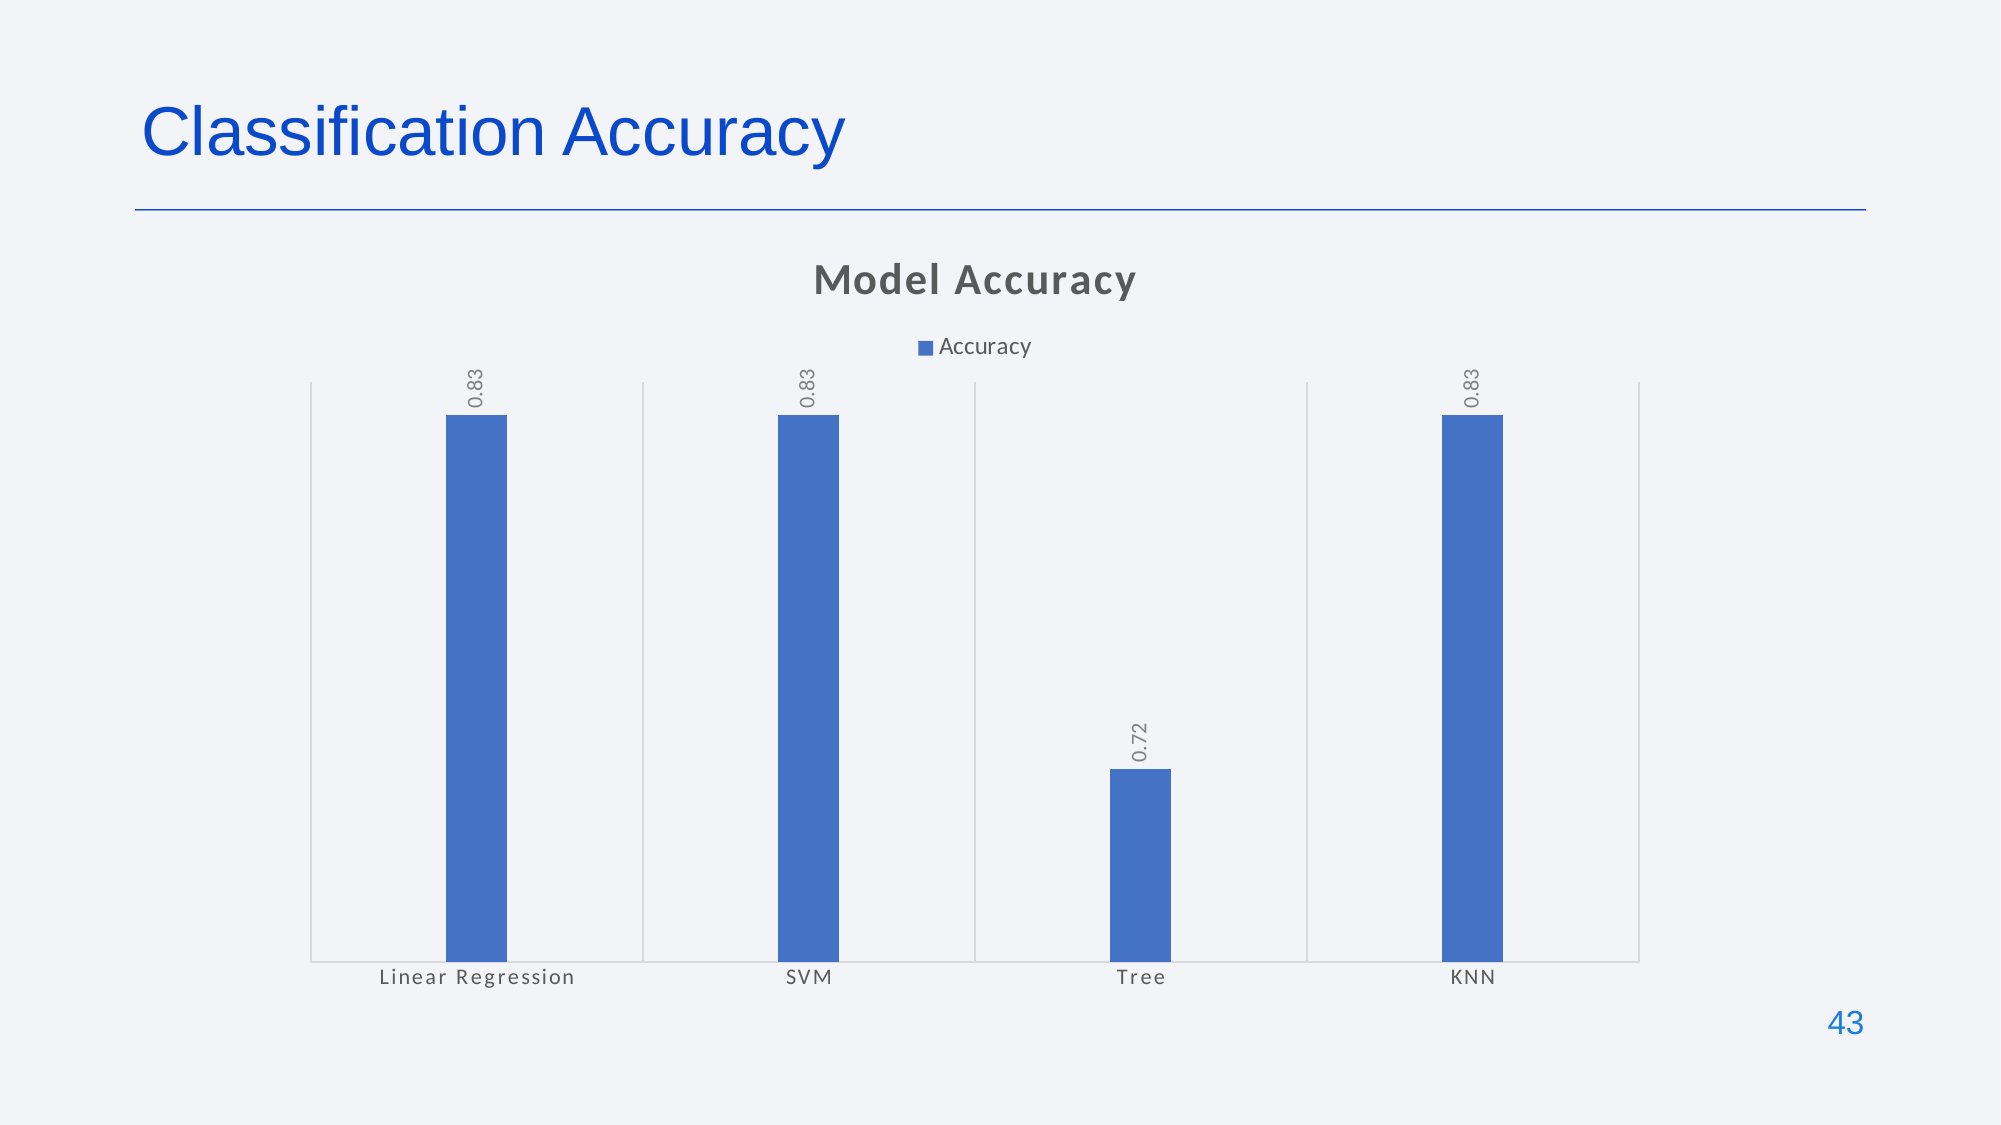

Classification Accuracy

### Chart: Model Accuracy

| Category | Accuracy |
|---|---|
| Linear Regression | 0.83 |
| SVM | 0.83 |
| Tree | 0.72 |
| KNN | 0.83 |
43